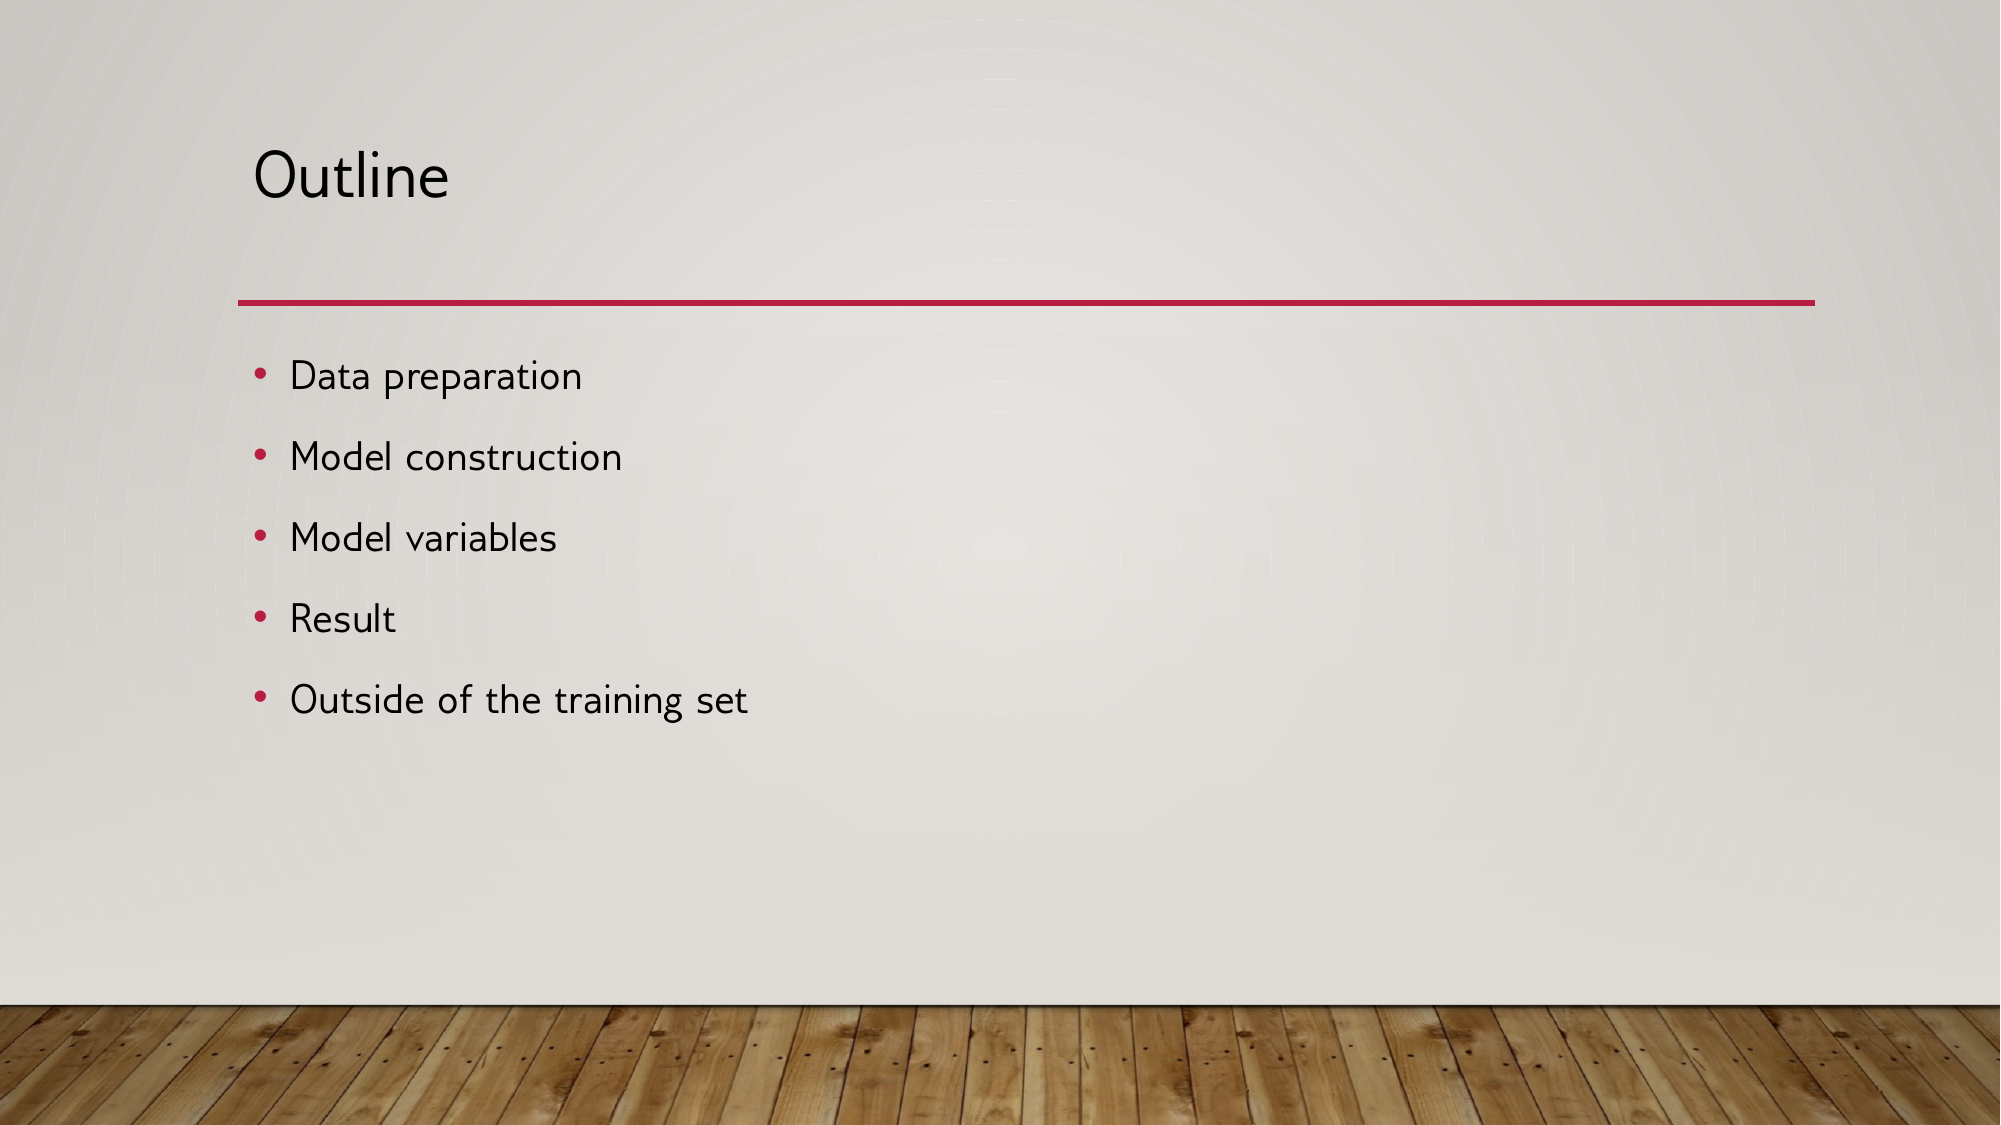

# Outline
Data preparation
Model construction
Model variables
Result
Outside of the training set